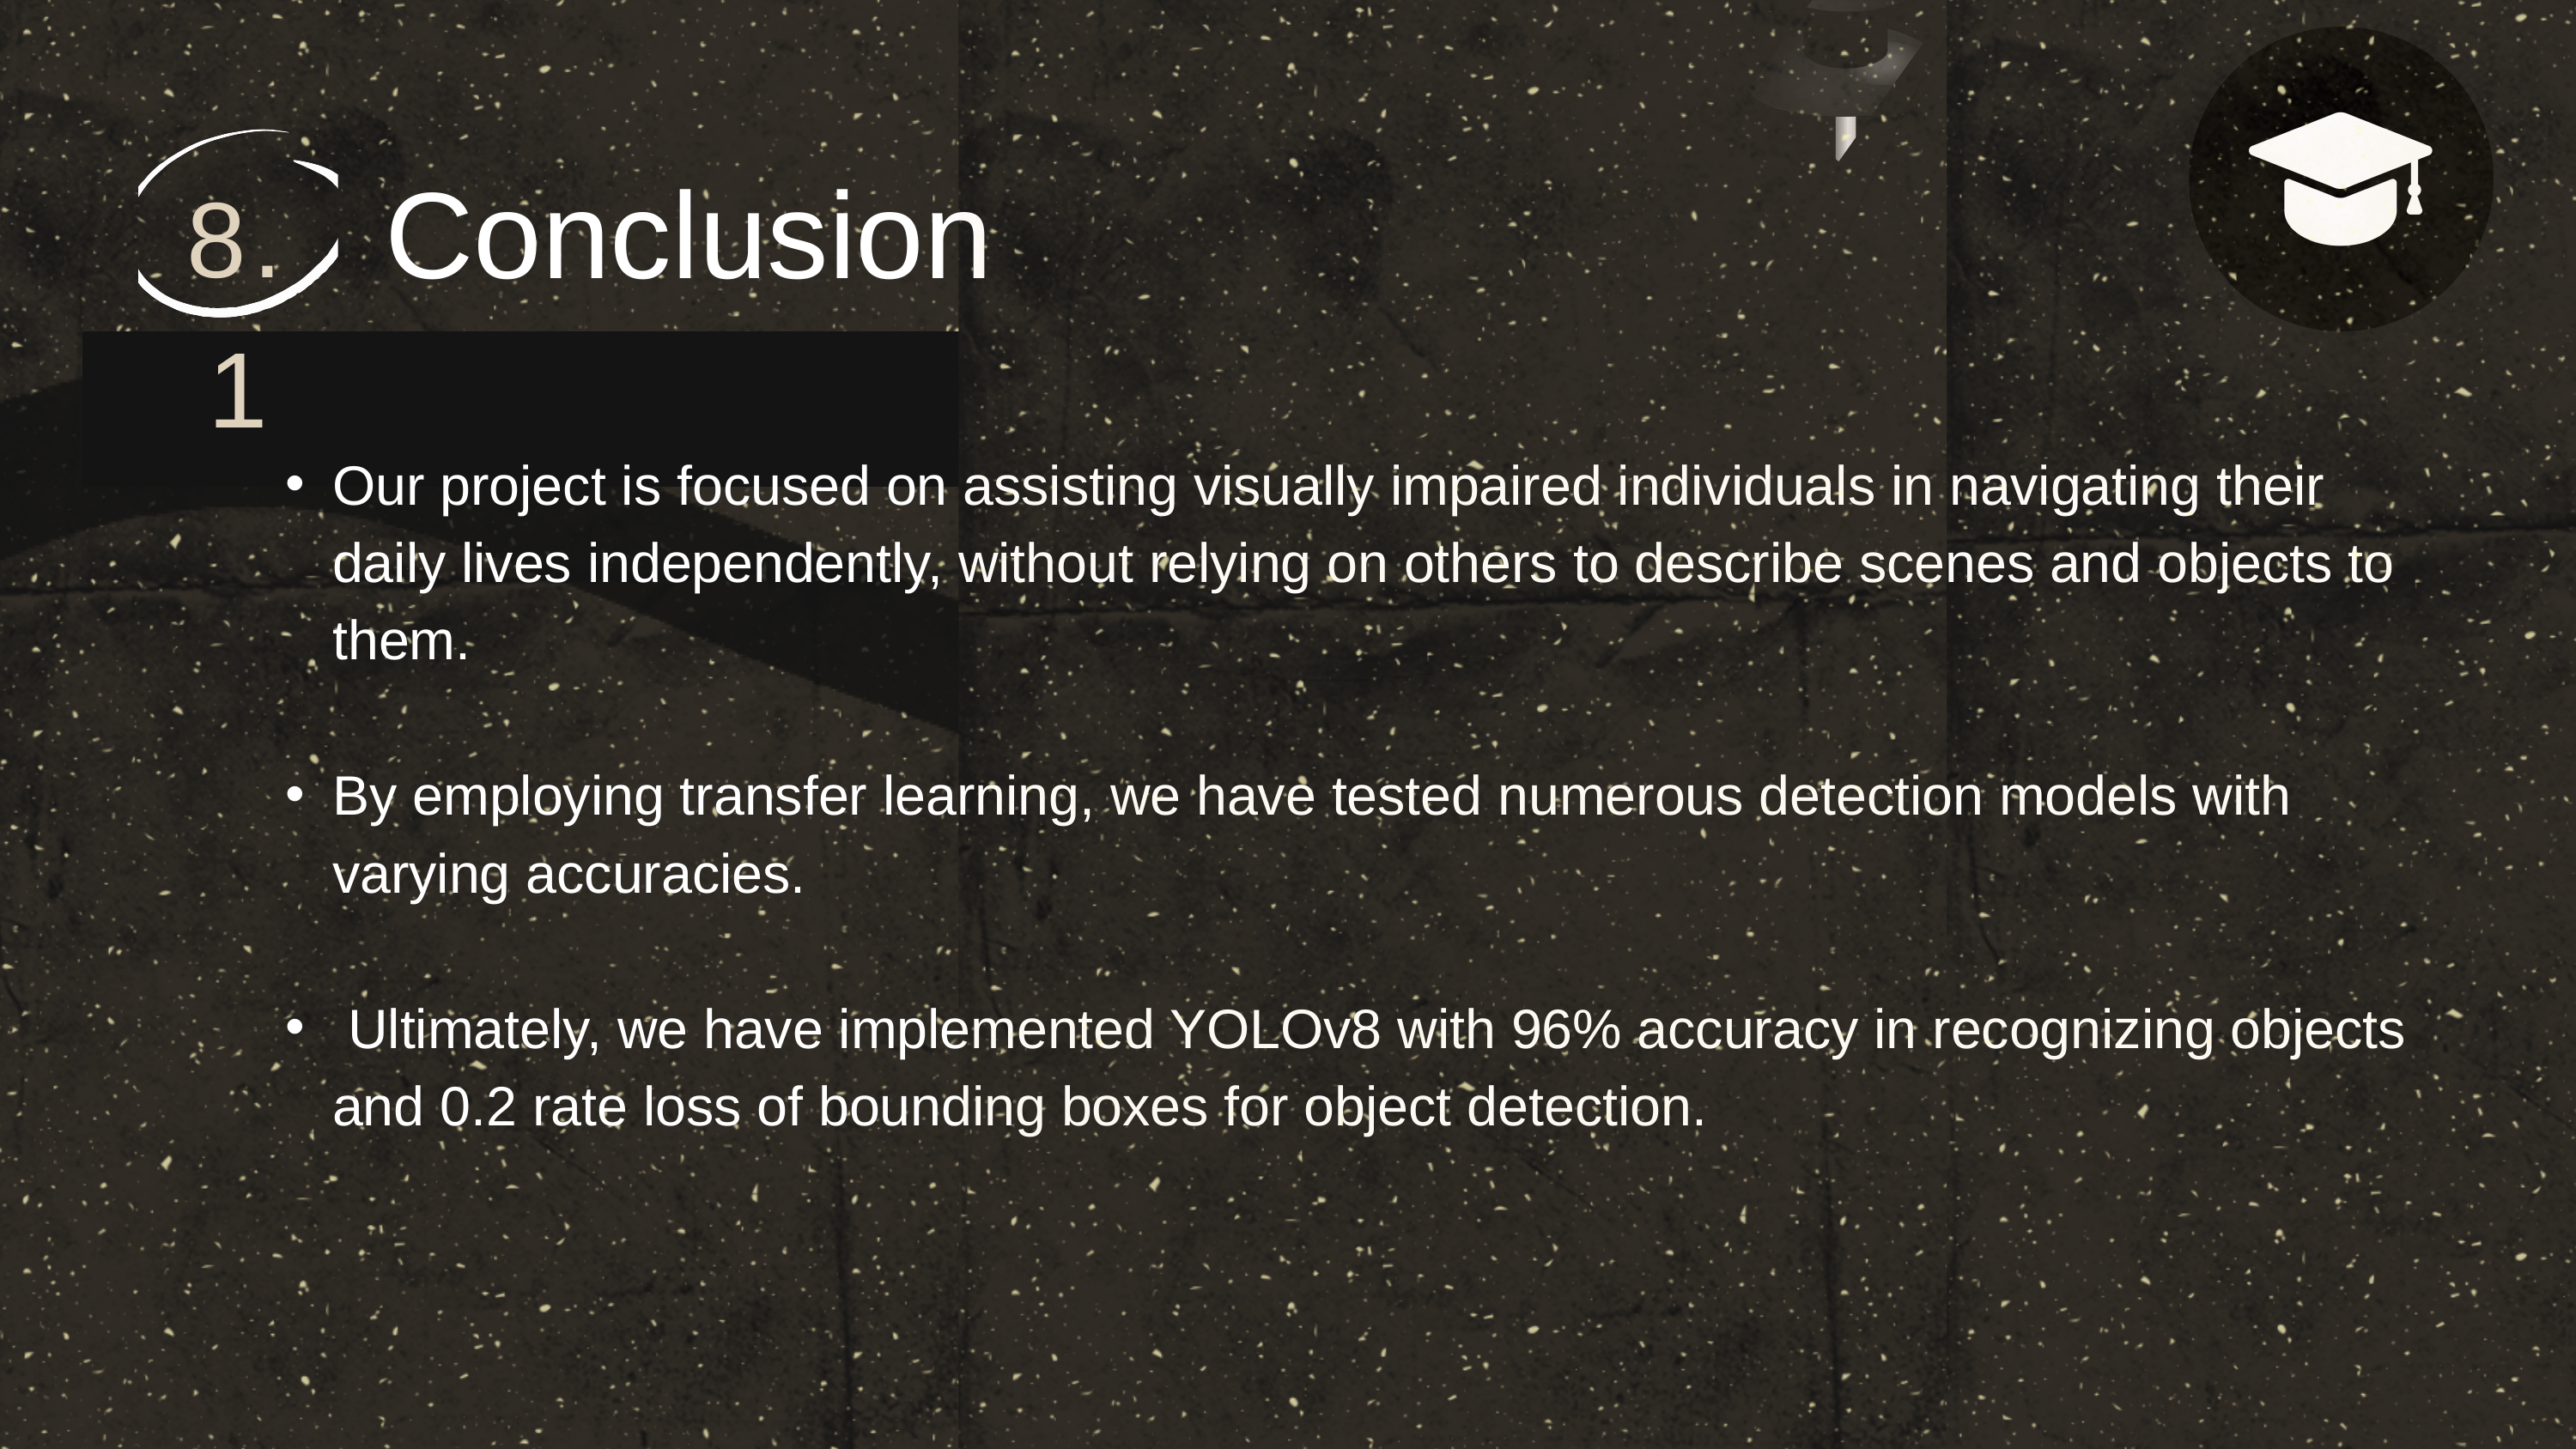

8.1
Conclusion

Our project is focused on assisting visually impaired individuals in navigating their daily lives independently, without relying on others to describe scenes and objects to them.

By employing transfer learning, we have tested numerous detection models with varying accuracies.

 Ultimately, we have implemented YOLOv8 with 96% accuracy in recognizing objects and 0.2 rate loss of bounding boxes for object detection.